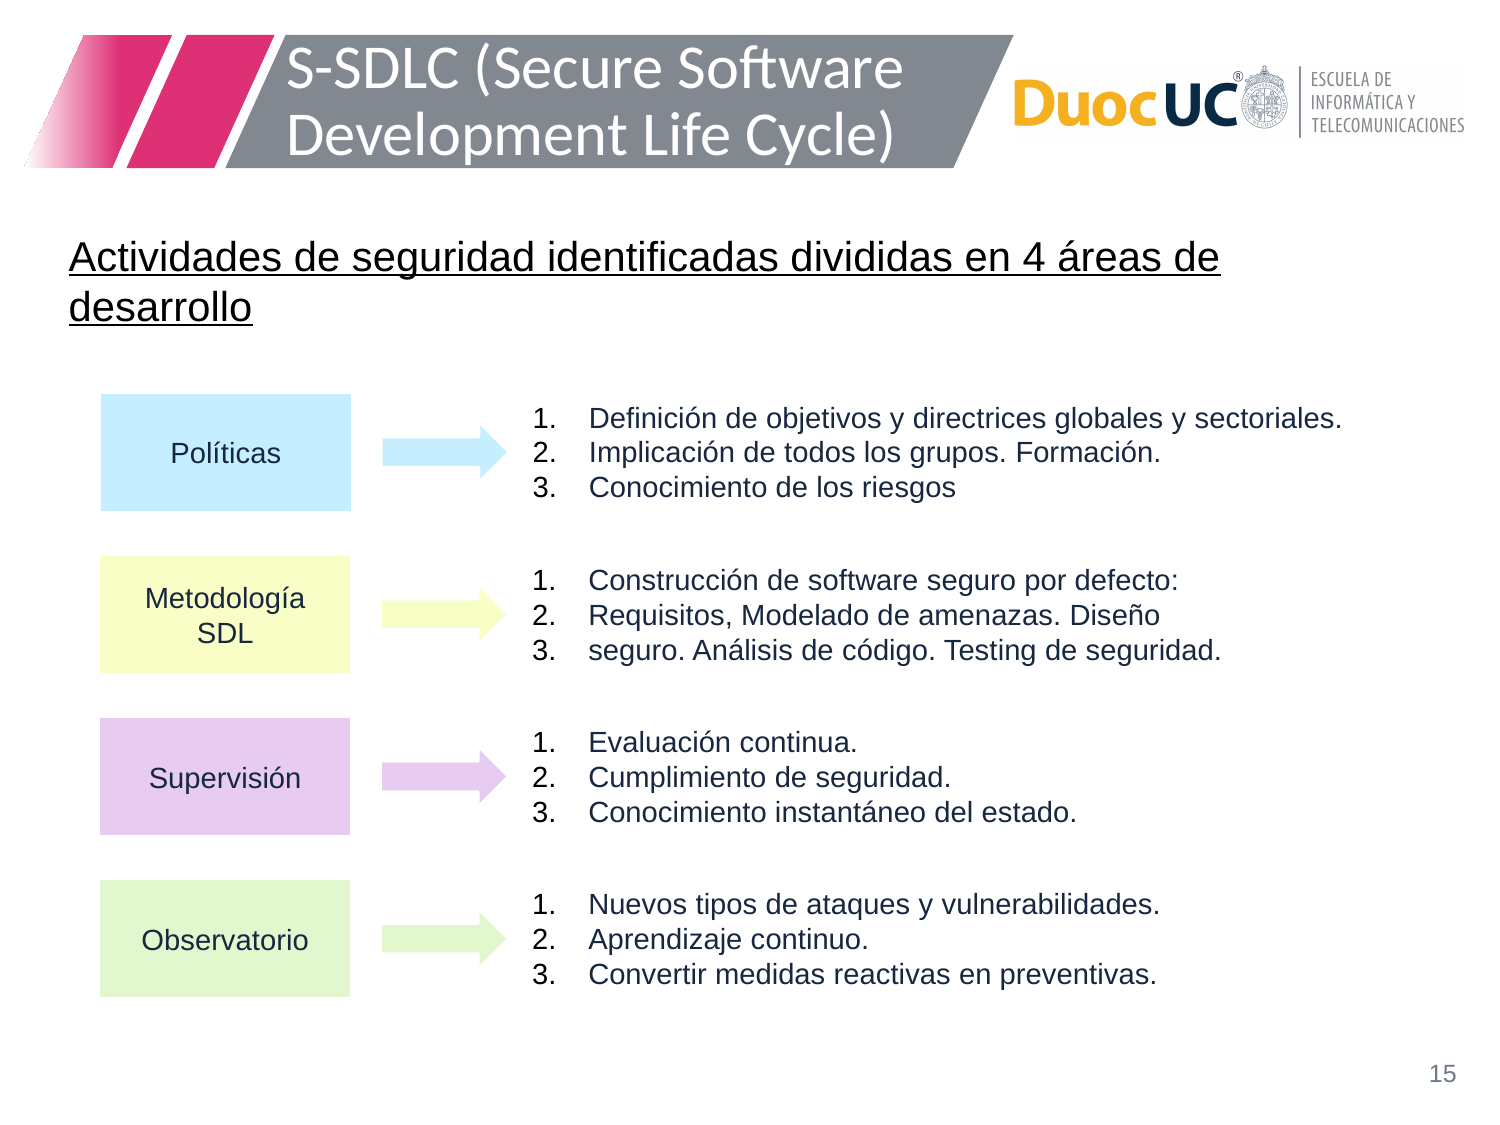

# S-SDLC (Secure Software Development Life Cycle)

Actividades de seguridad identificadas divididas en 4 áreas de desarrollo
Políticas
Definición de objetivos y directrices globales y sectoriales.
Implicación de todos los grupos. Formación.
Conocimiento de los riesgos

Metodología SDL
Construcción de software seguro por defecto:
Requisitos, Modelado de amenazas. Diseño
seguro. Análisis de código. Testing de seguridad.

Supervisión
Evaluación continua.
Cumplimiento de seguridad.
Conocimiento instantáneo del estado.

Observatorio
Nuevos tipos de ataques y vulnerabilidades.
Aprendizaje continuo.
Convertir medidas reactivas en preventivas.